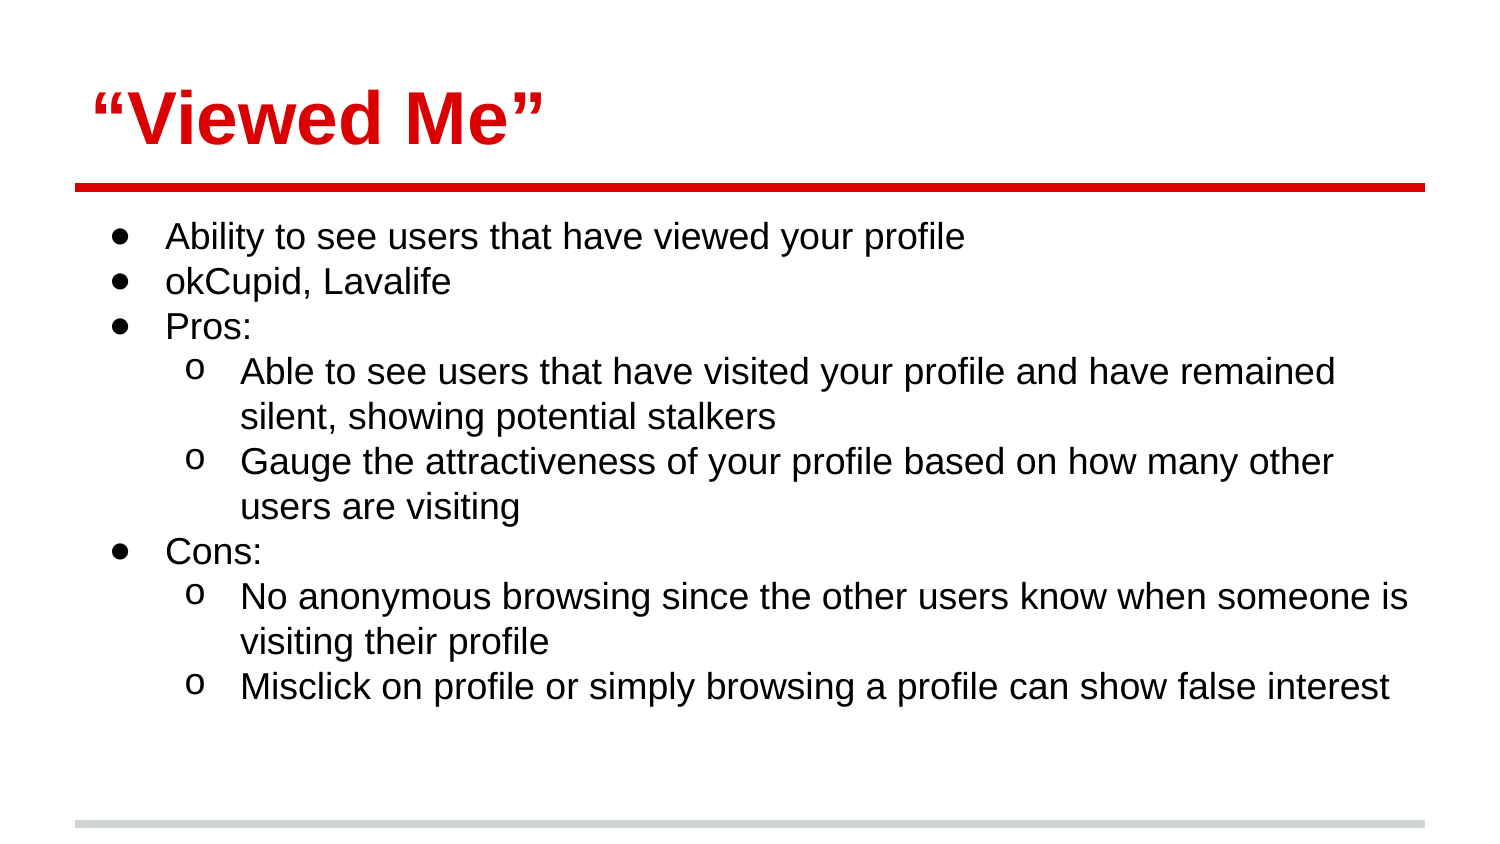

# “Viewed Me”
Ability to see users that have viewed your profile
okCupid, Lavalife
Pros:
Able to see users that have visited your profile and have remained silent, showing potential stalkers
Gauge the attractiveness of your profile based on how many other users are visiting
Cons:
No anonymous browsing since the other users know when someone is visiting their profile
Misclick on profile or simply browsing a profile can show false interest